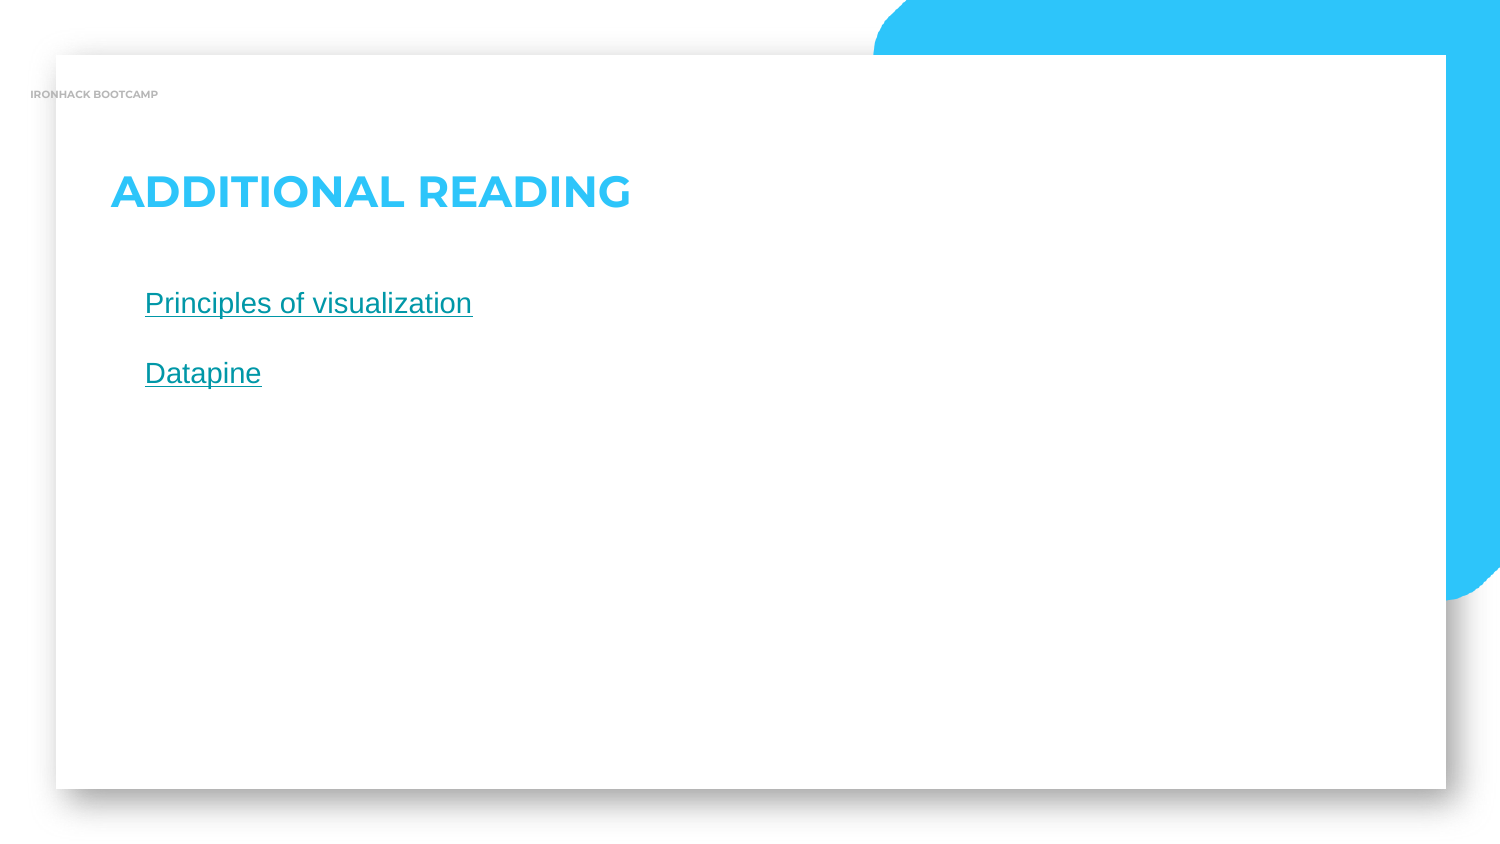

IRONHACK BOOTCAMP
ADDITIONAL READING
Principles of visualization

Datapine